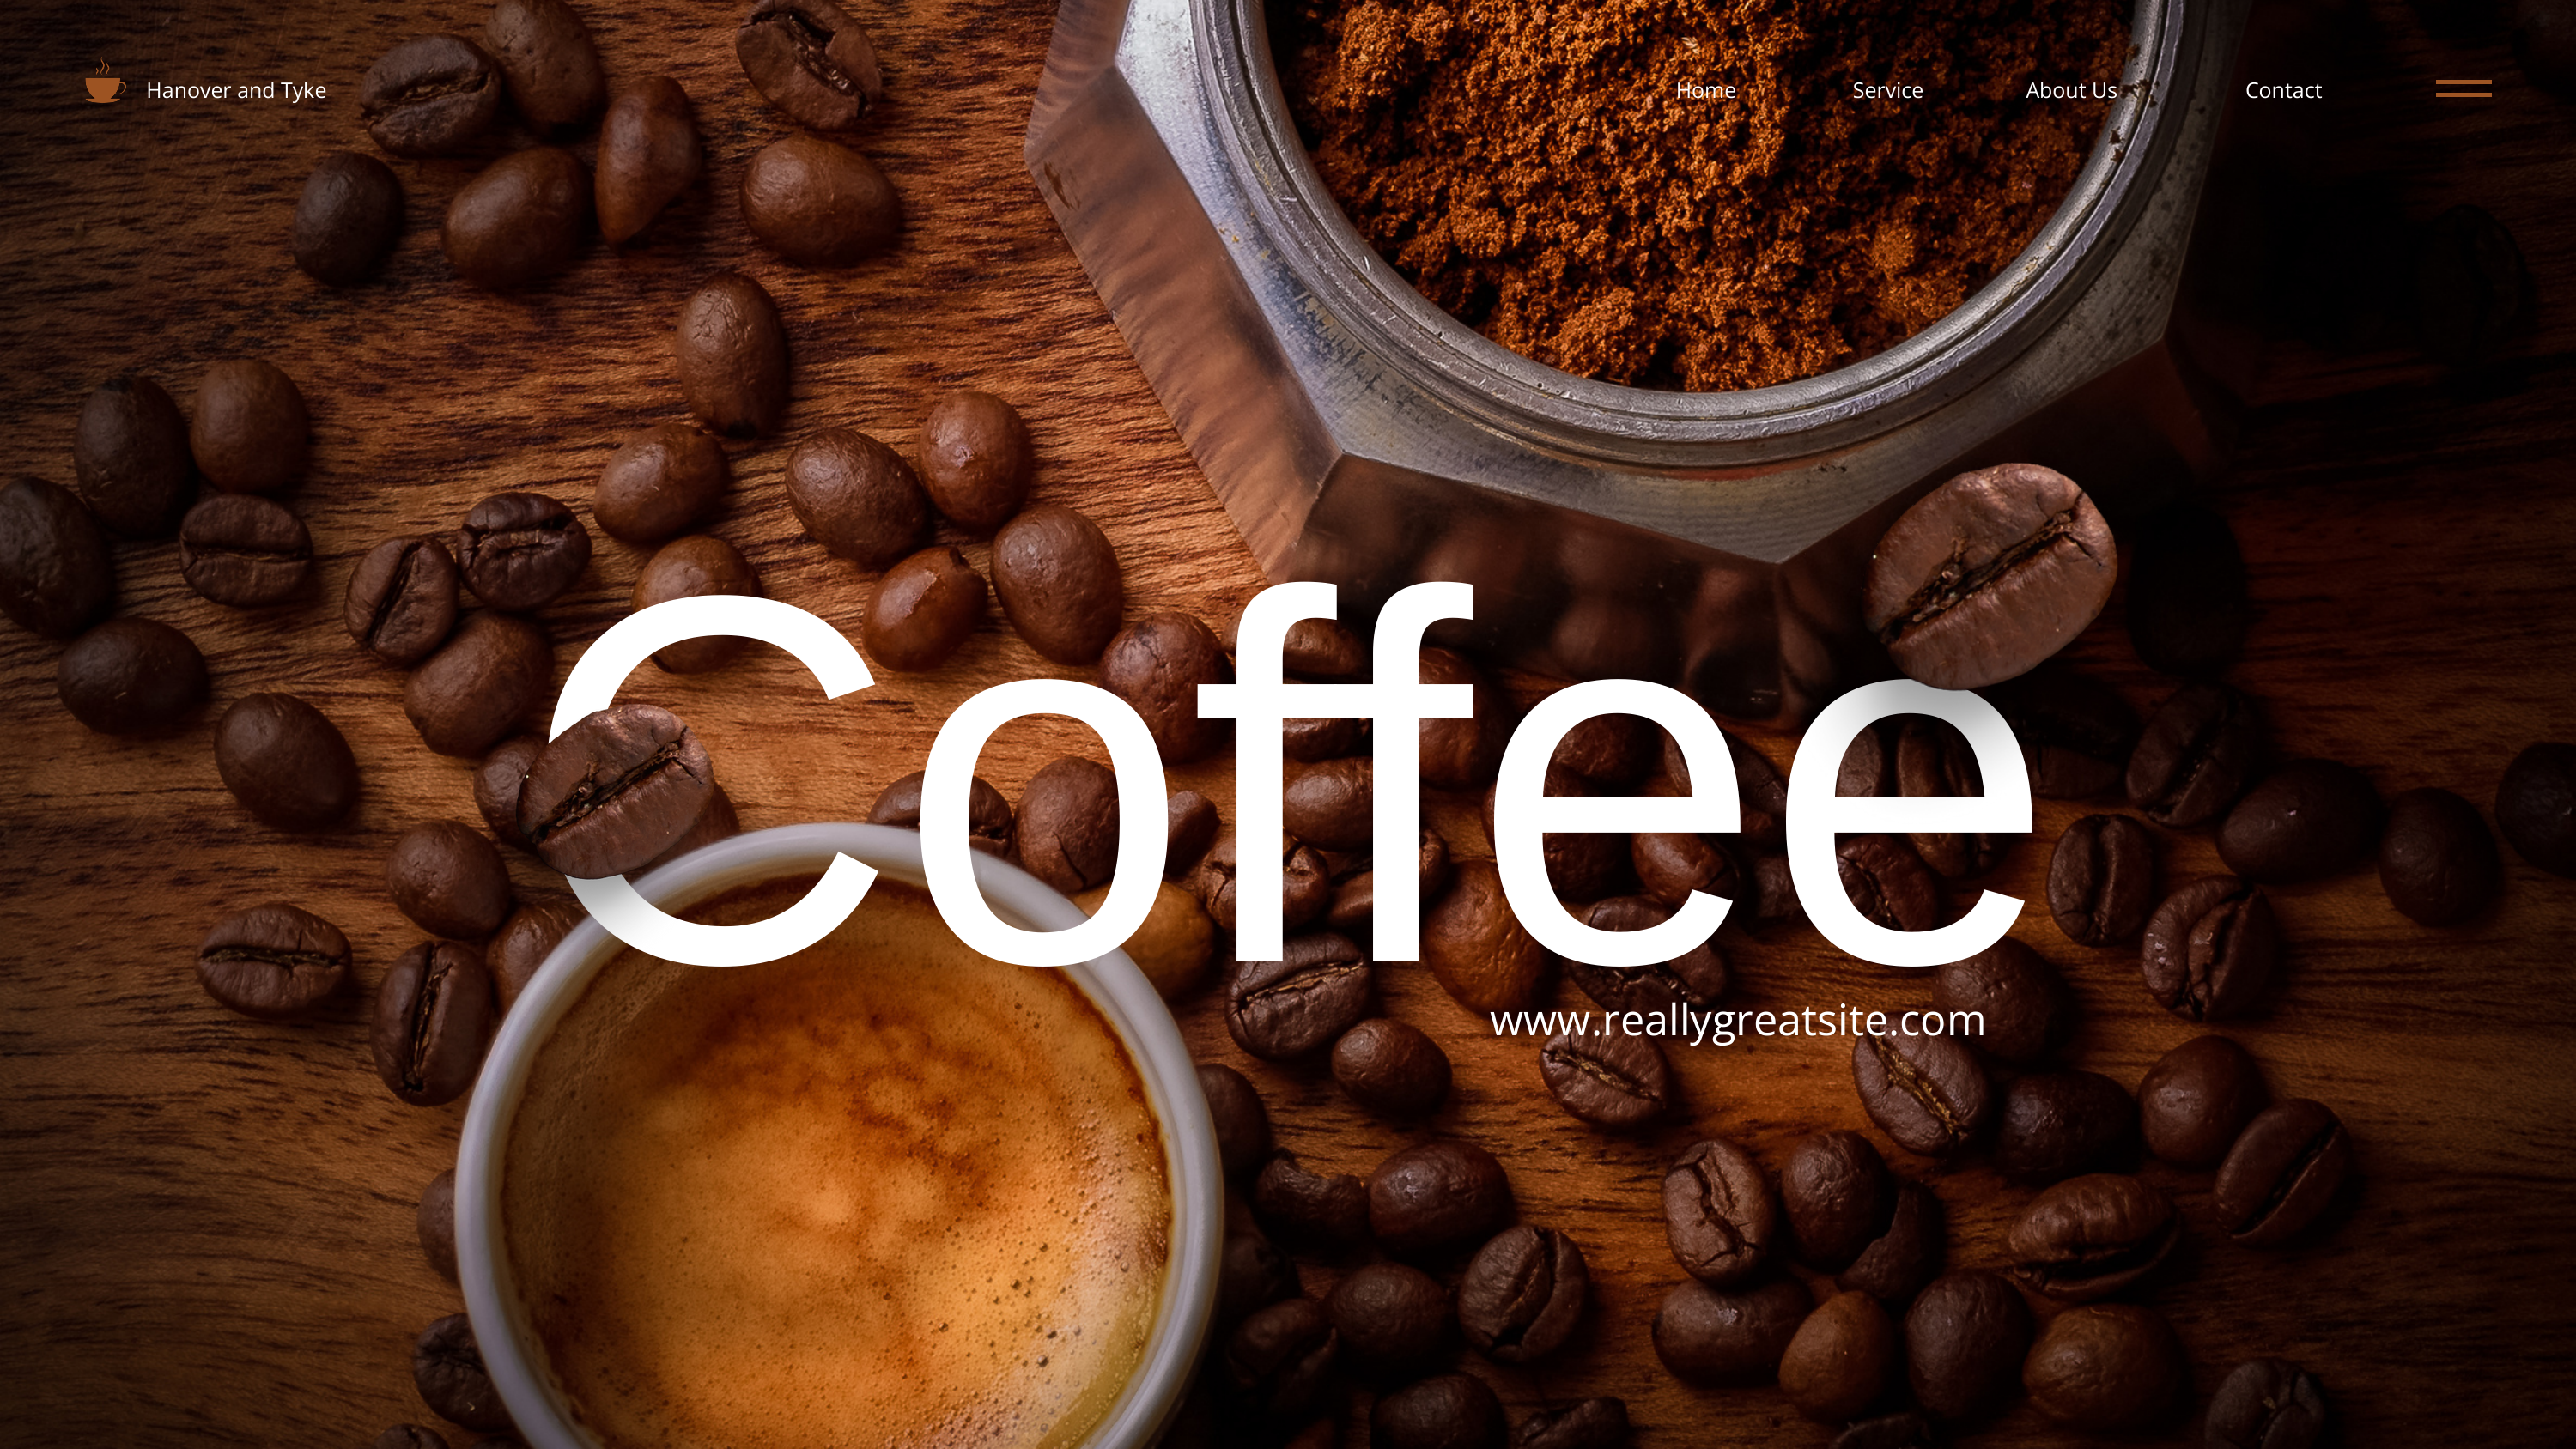

Hanover and Tyke
Home
Service
About Us
Contact

Coffee

www.reallygreatsite.com